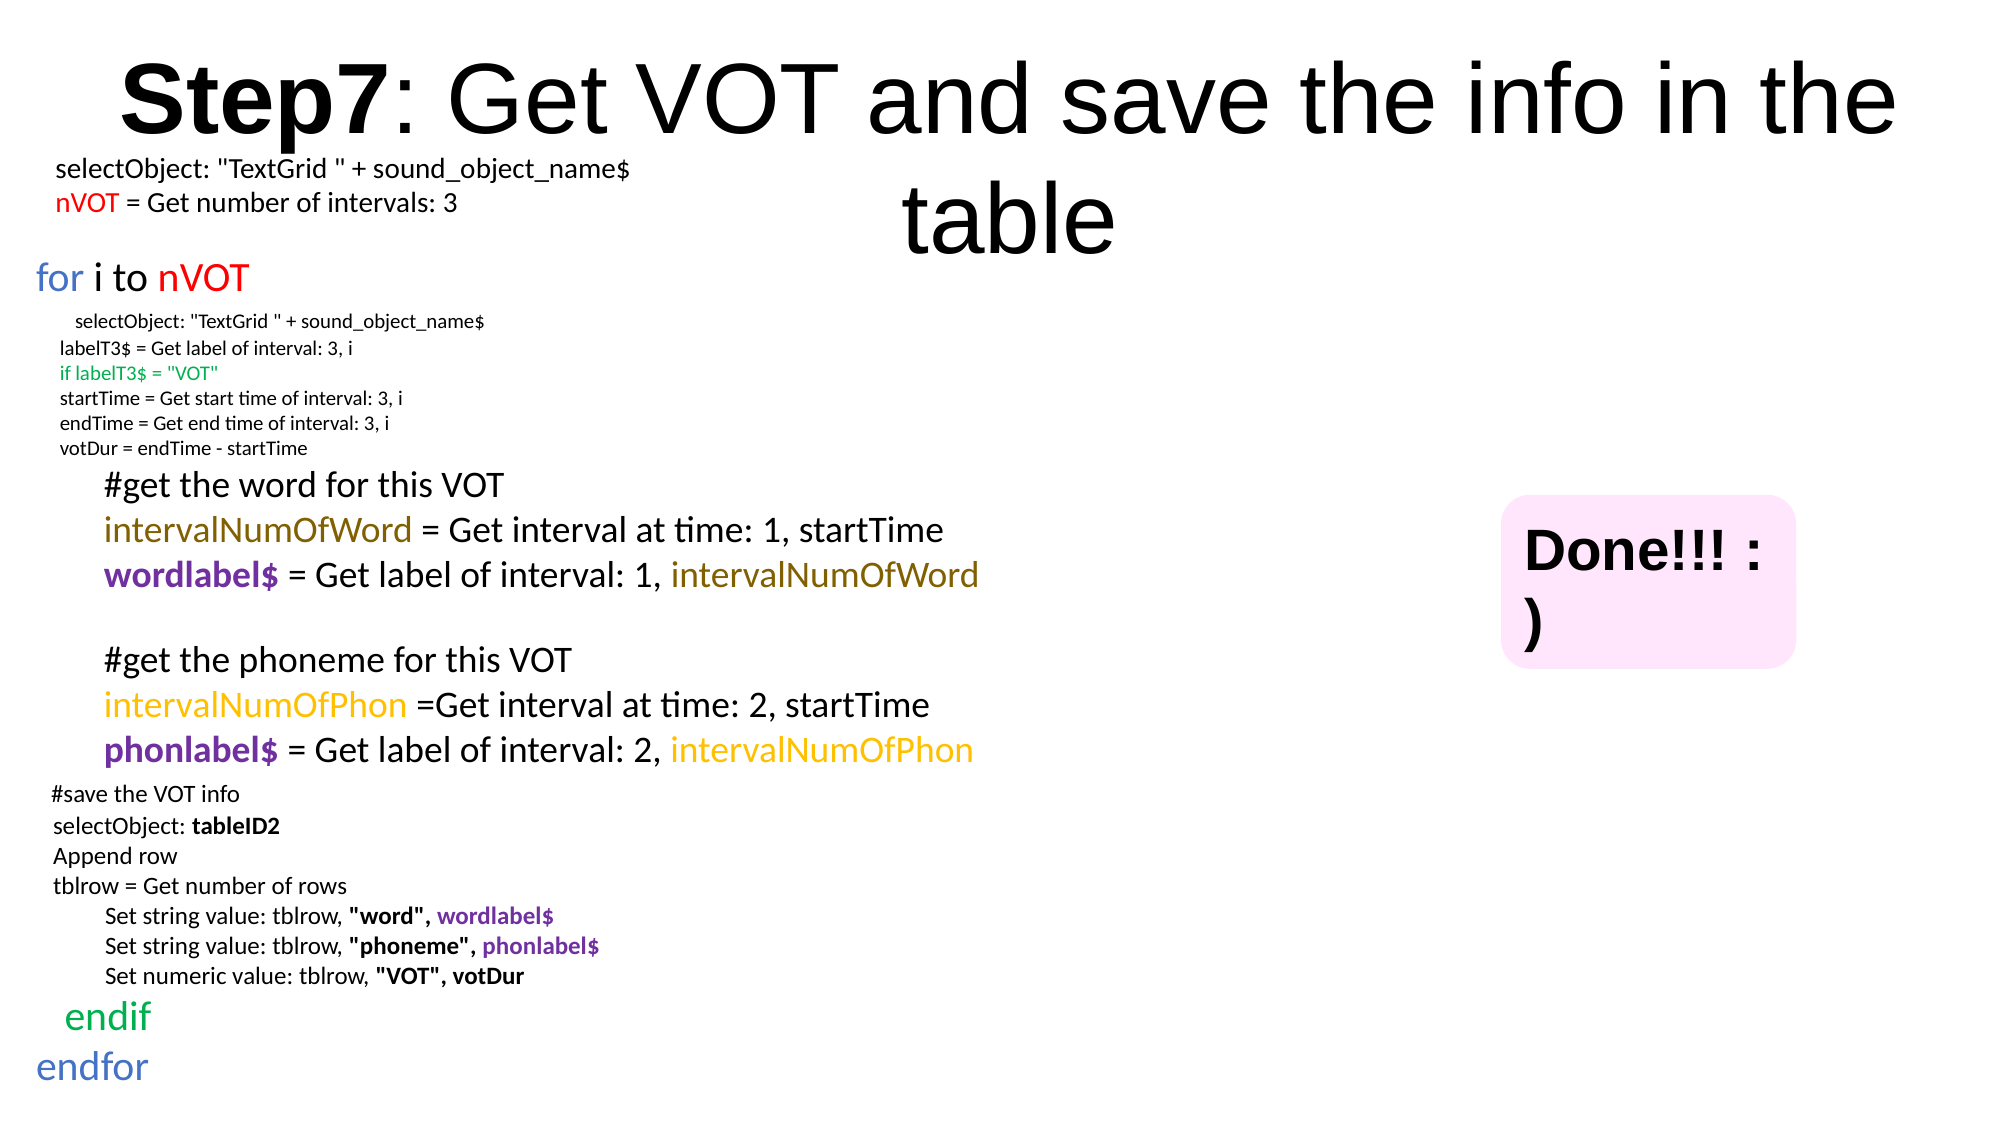

Step7: Get VOT and save the info in the table
selectObject: "TextGrid " + sound_object_name$
nVOT = Get number of intervals: 3
for i to nVOT
      selectObject: "TextGrid " + sound_object_name$
     labelT3$ = Get label of interval: 3, i
     if labelT3$ = "VOT"
     startTime = Get start time of interval: 3, i
     endTime = Get end time of interval: 3, i
     votDur = endTime - startTime
        #get the word for this VOT
        intervalNumOfWord = Get interval at time: 1, startTime
        wordlabel$ = Get label of interval: 1, intervalNumOfWord

        #get the phoneme for this VOT
        intervalNumOfPhon =Get interval at time: 2, startTime
        phonlabel$ = Get label of interval: 2, intervalNumOfPhon
  #save the VOT info
   selectObject: tableID2
   Append row
   tblrow = Get number of rows
            Set string value: tblrow, "word", wordlabel$
            Set string value: tblrow, "phoneme", phonlabel$
            Set numeric value: tblrow, "VOT", votDur
   endif
endfor
Done!!! :)